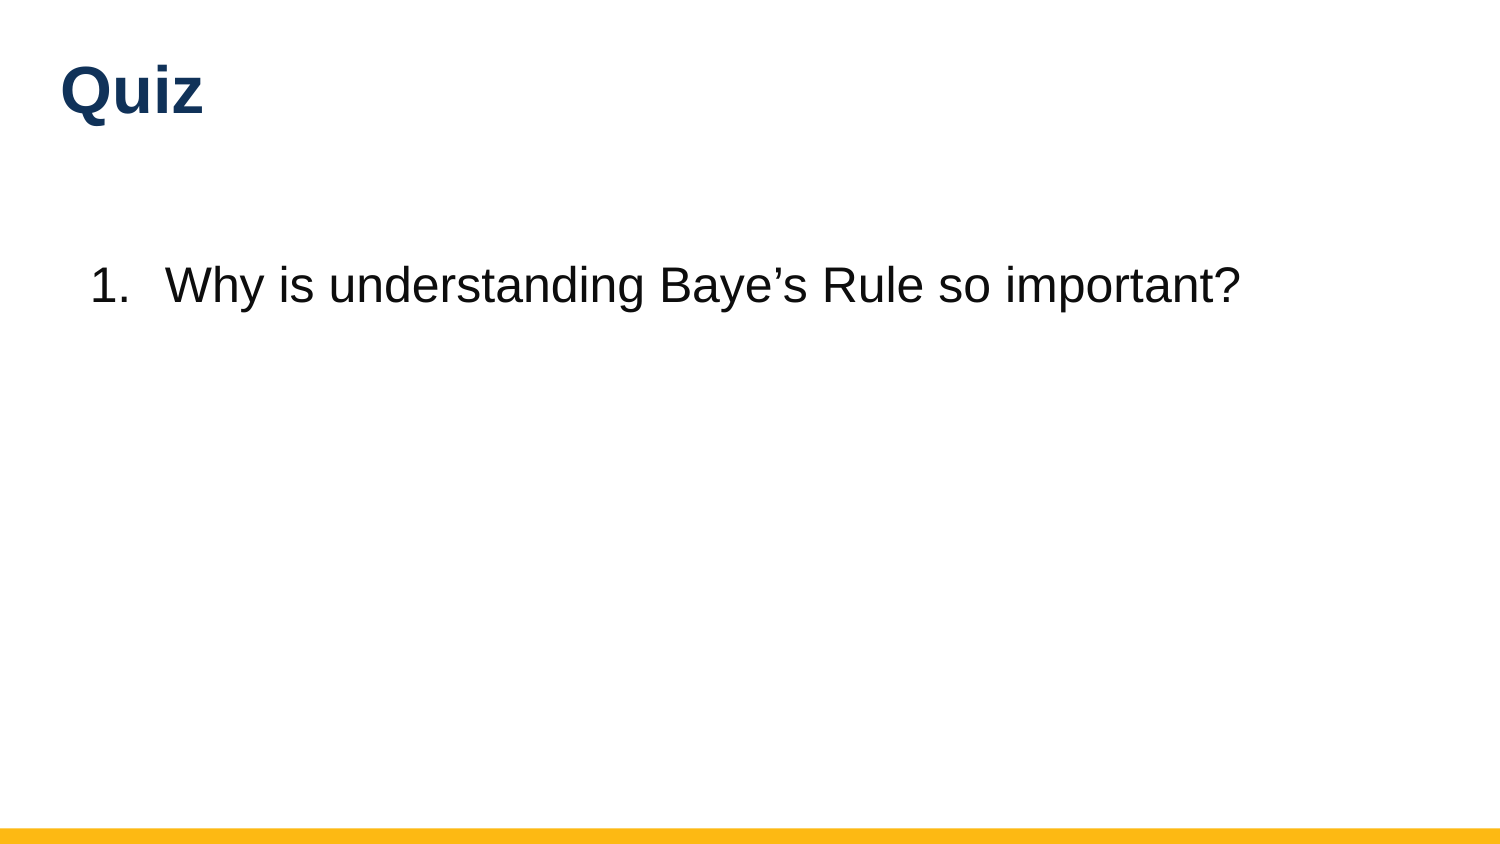

Quiz

Why is understanding Baye’s Rule so important?